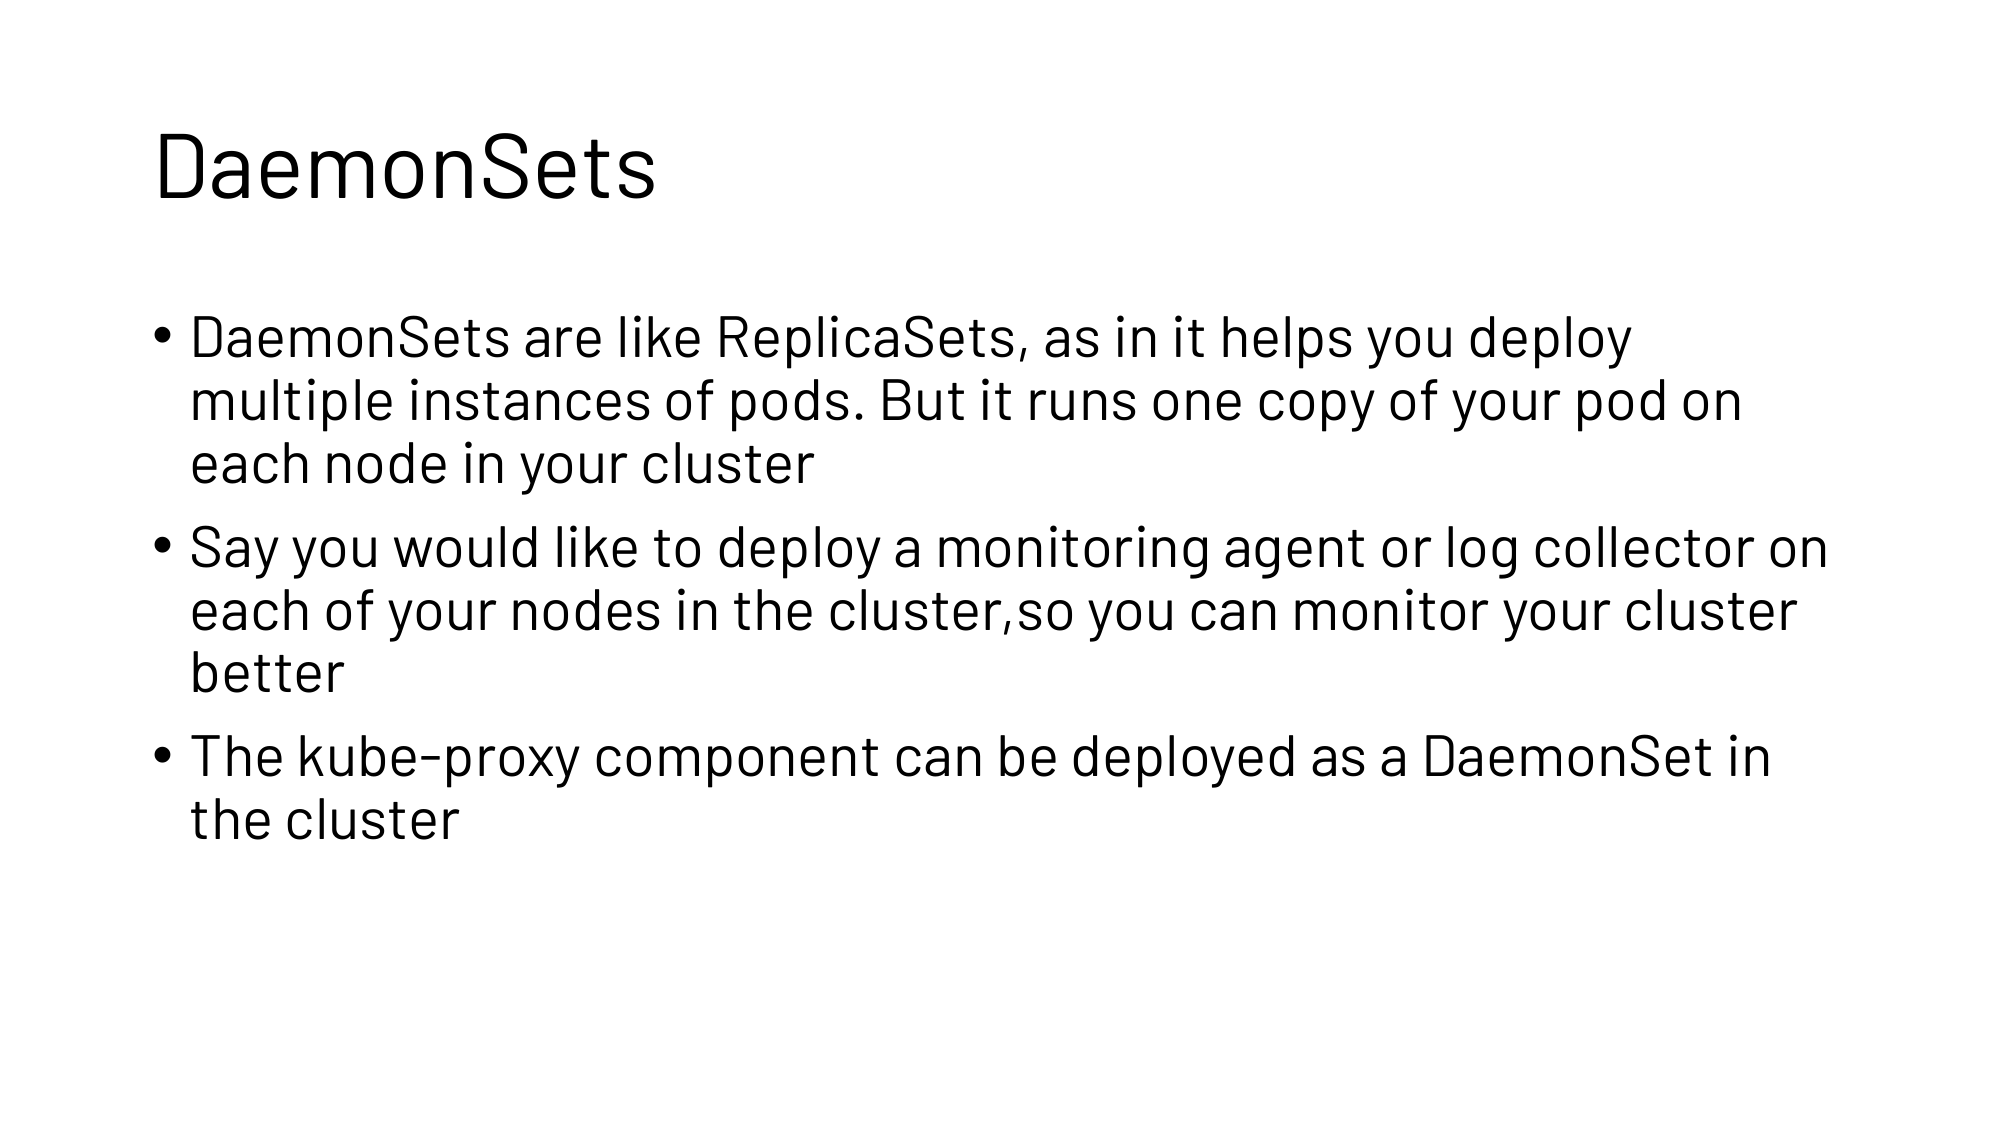

# DaemonSets
DaemonSets are like ReplicaSets, as in it helps you deploy multiple instances of pods. But it runs one copy of your pod on each node in your cluster
Say you would like to deploy a monitoring agent or log collector on each of your nodes in the cluster,so you can monitor your cluster better
The kube-proxy component can be deployed as a DaemonSet in the cluster